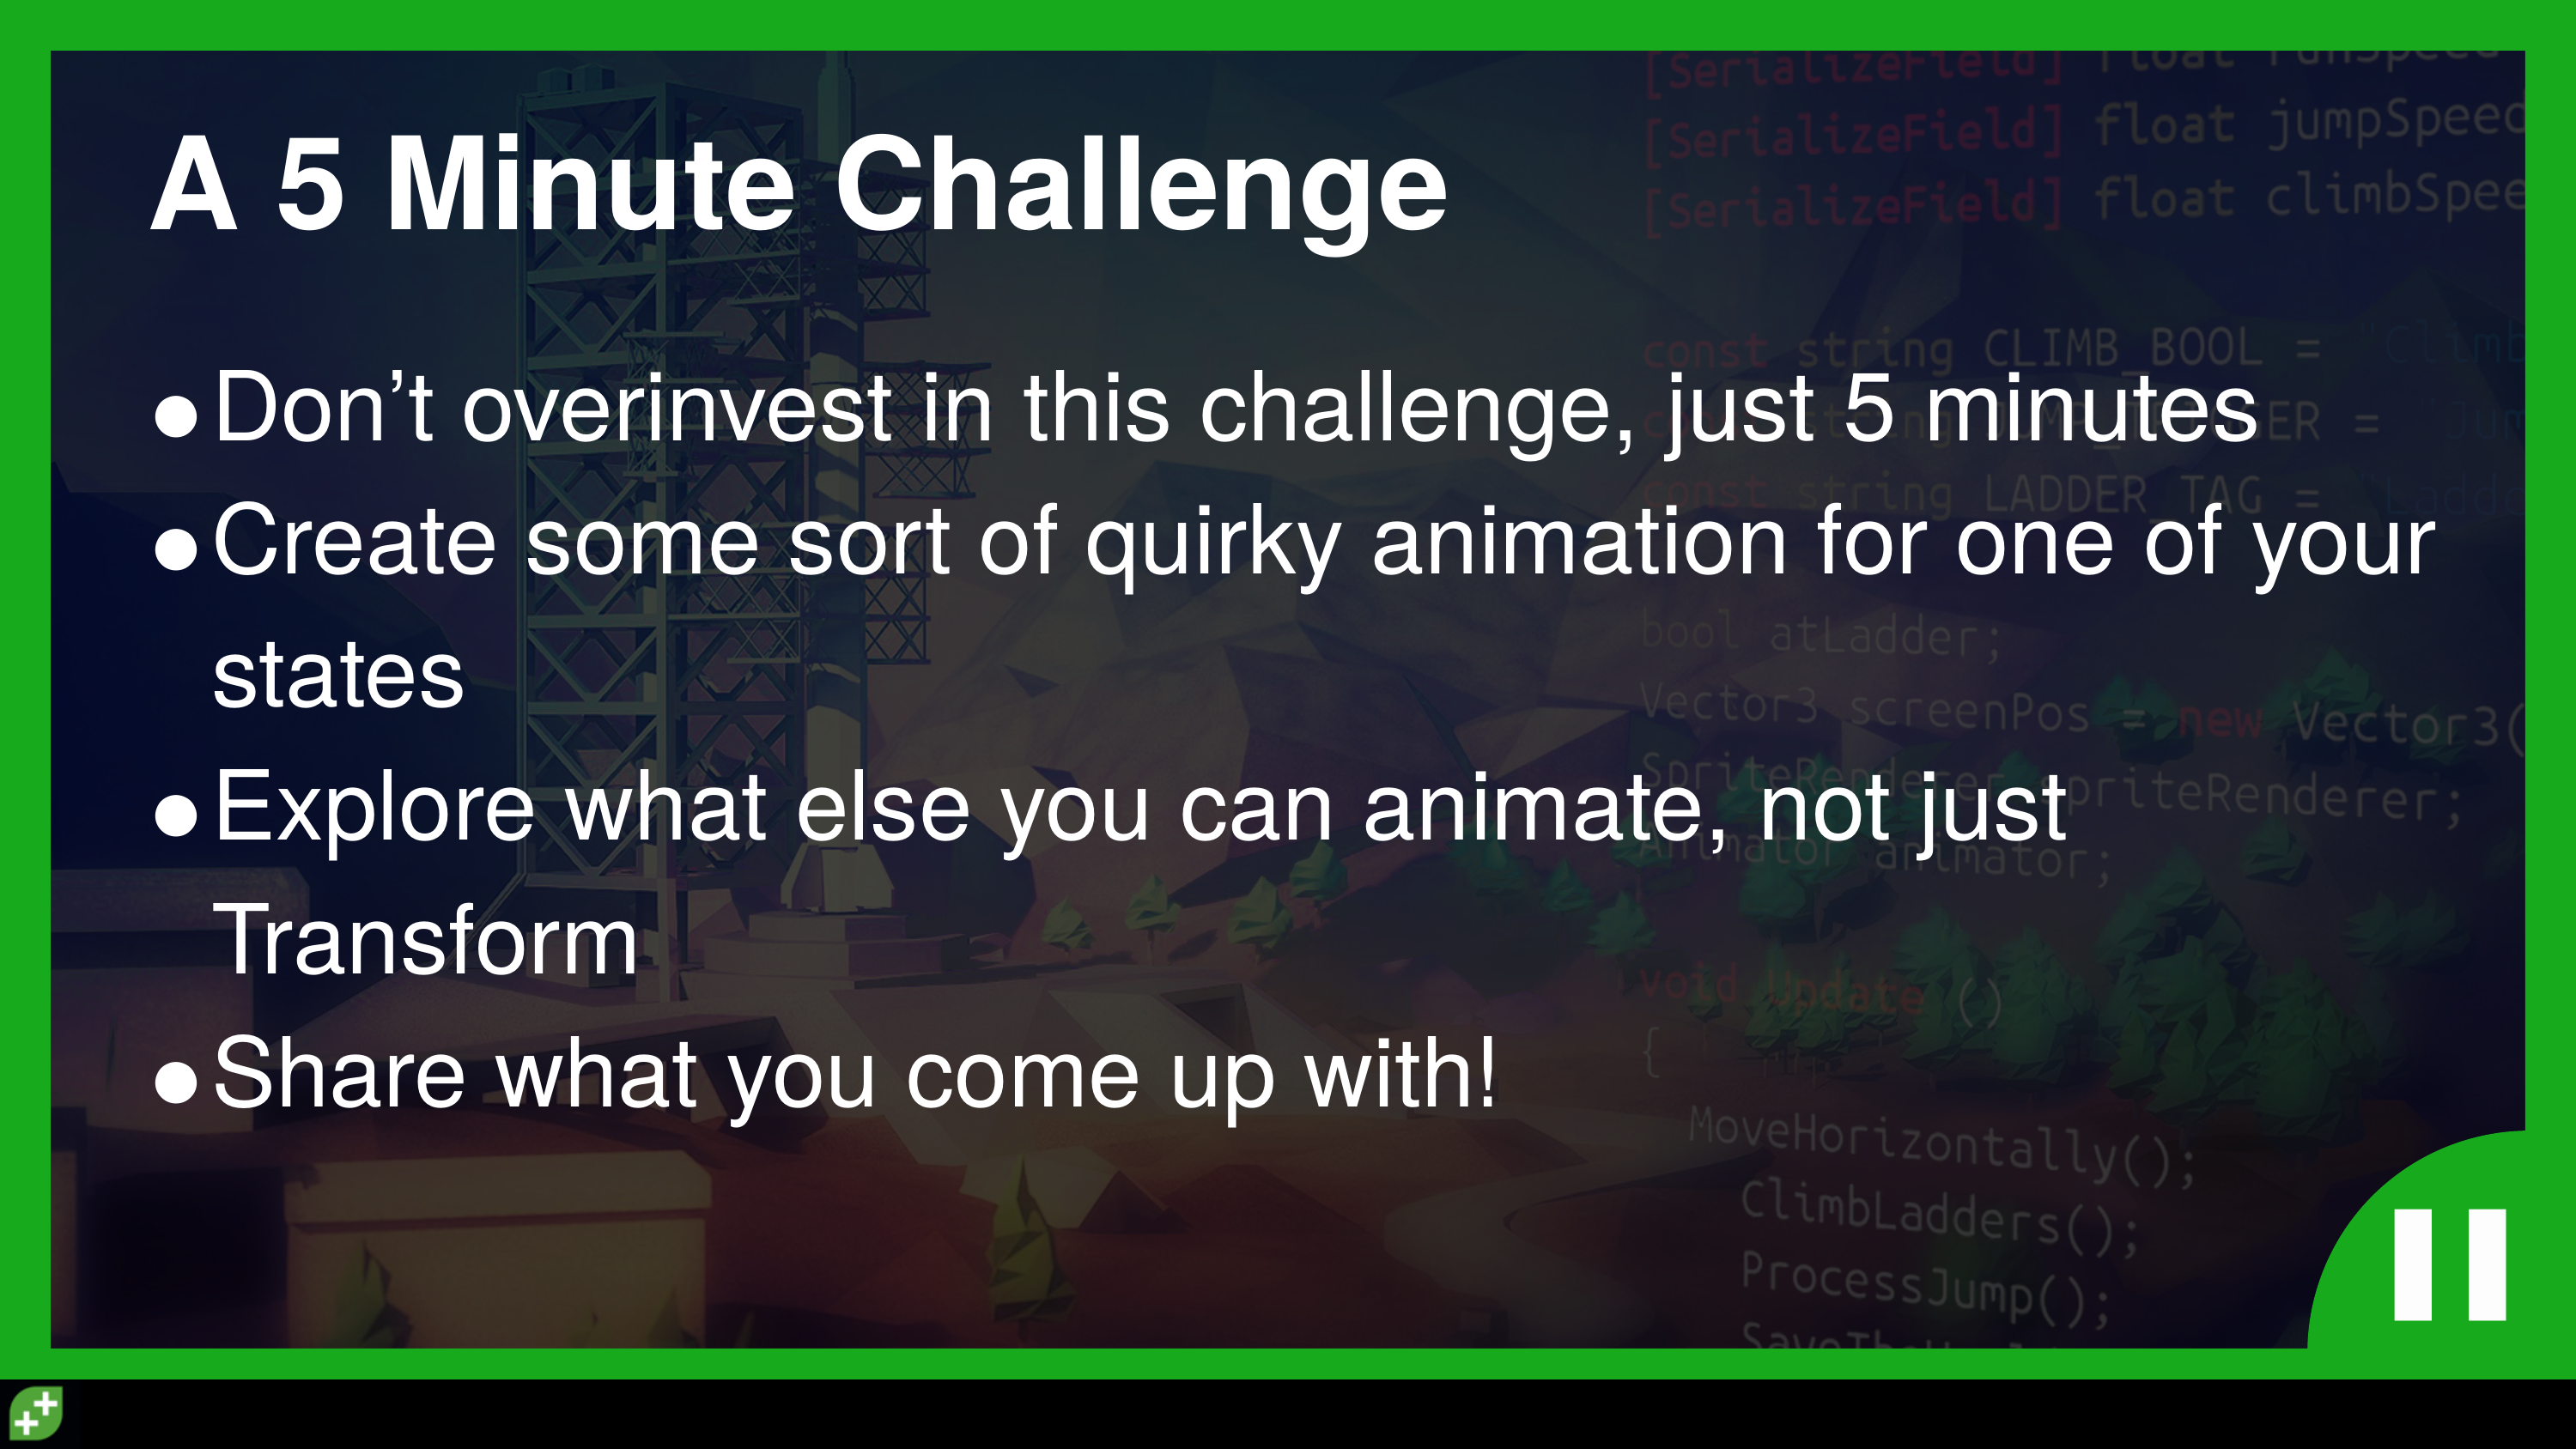

# A 5 Minute Challenge
Don’t overinvest in this challenge, just 5 minutes
Create some sort of quirky animation for one of your states
Explore what else you can animate, not just Transform
Share what you come up with!